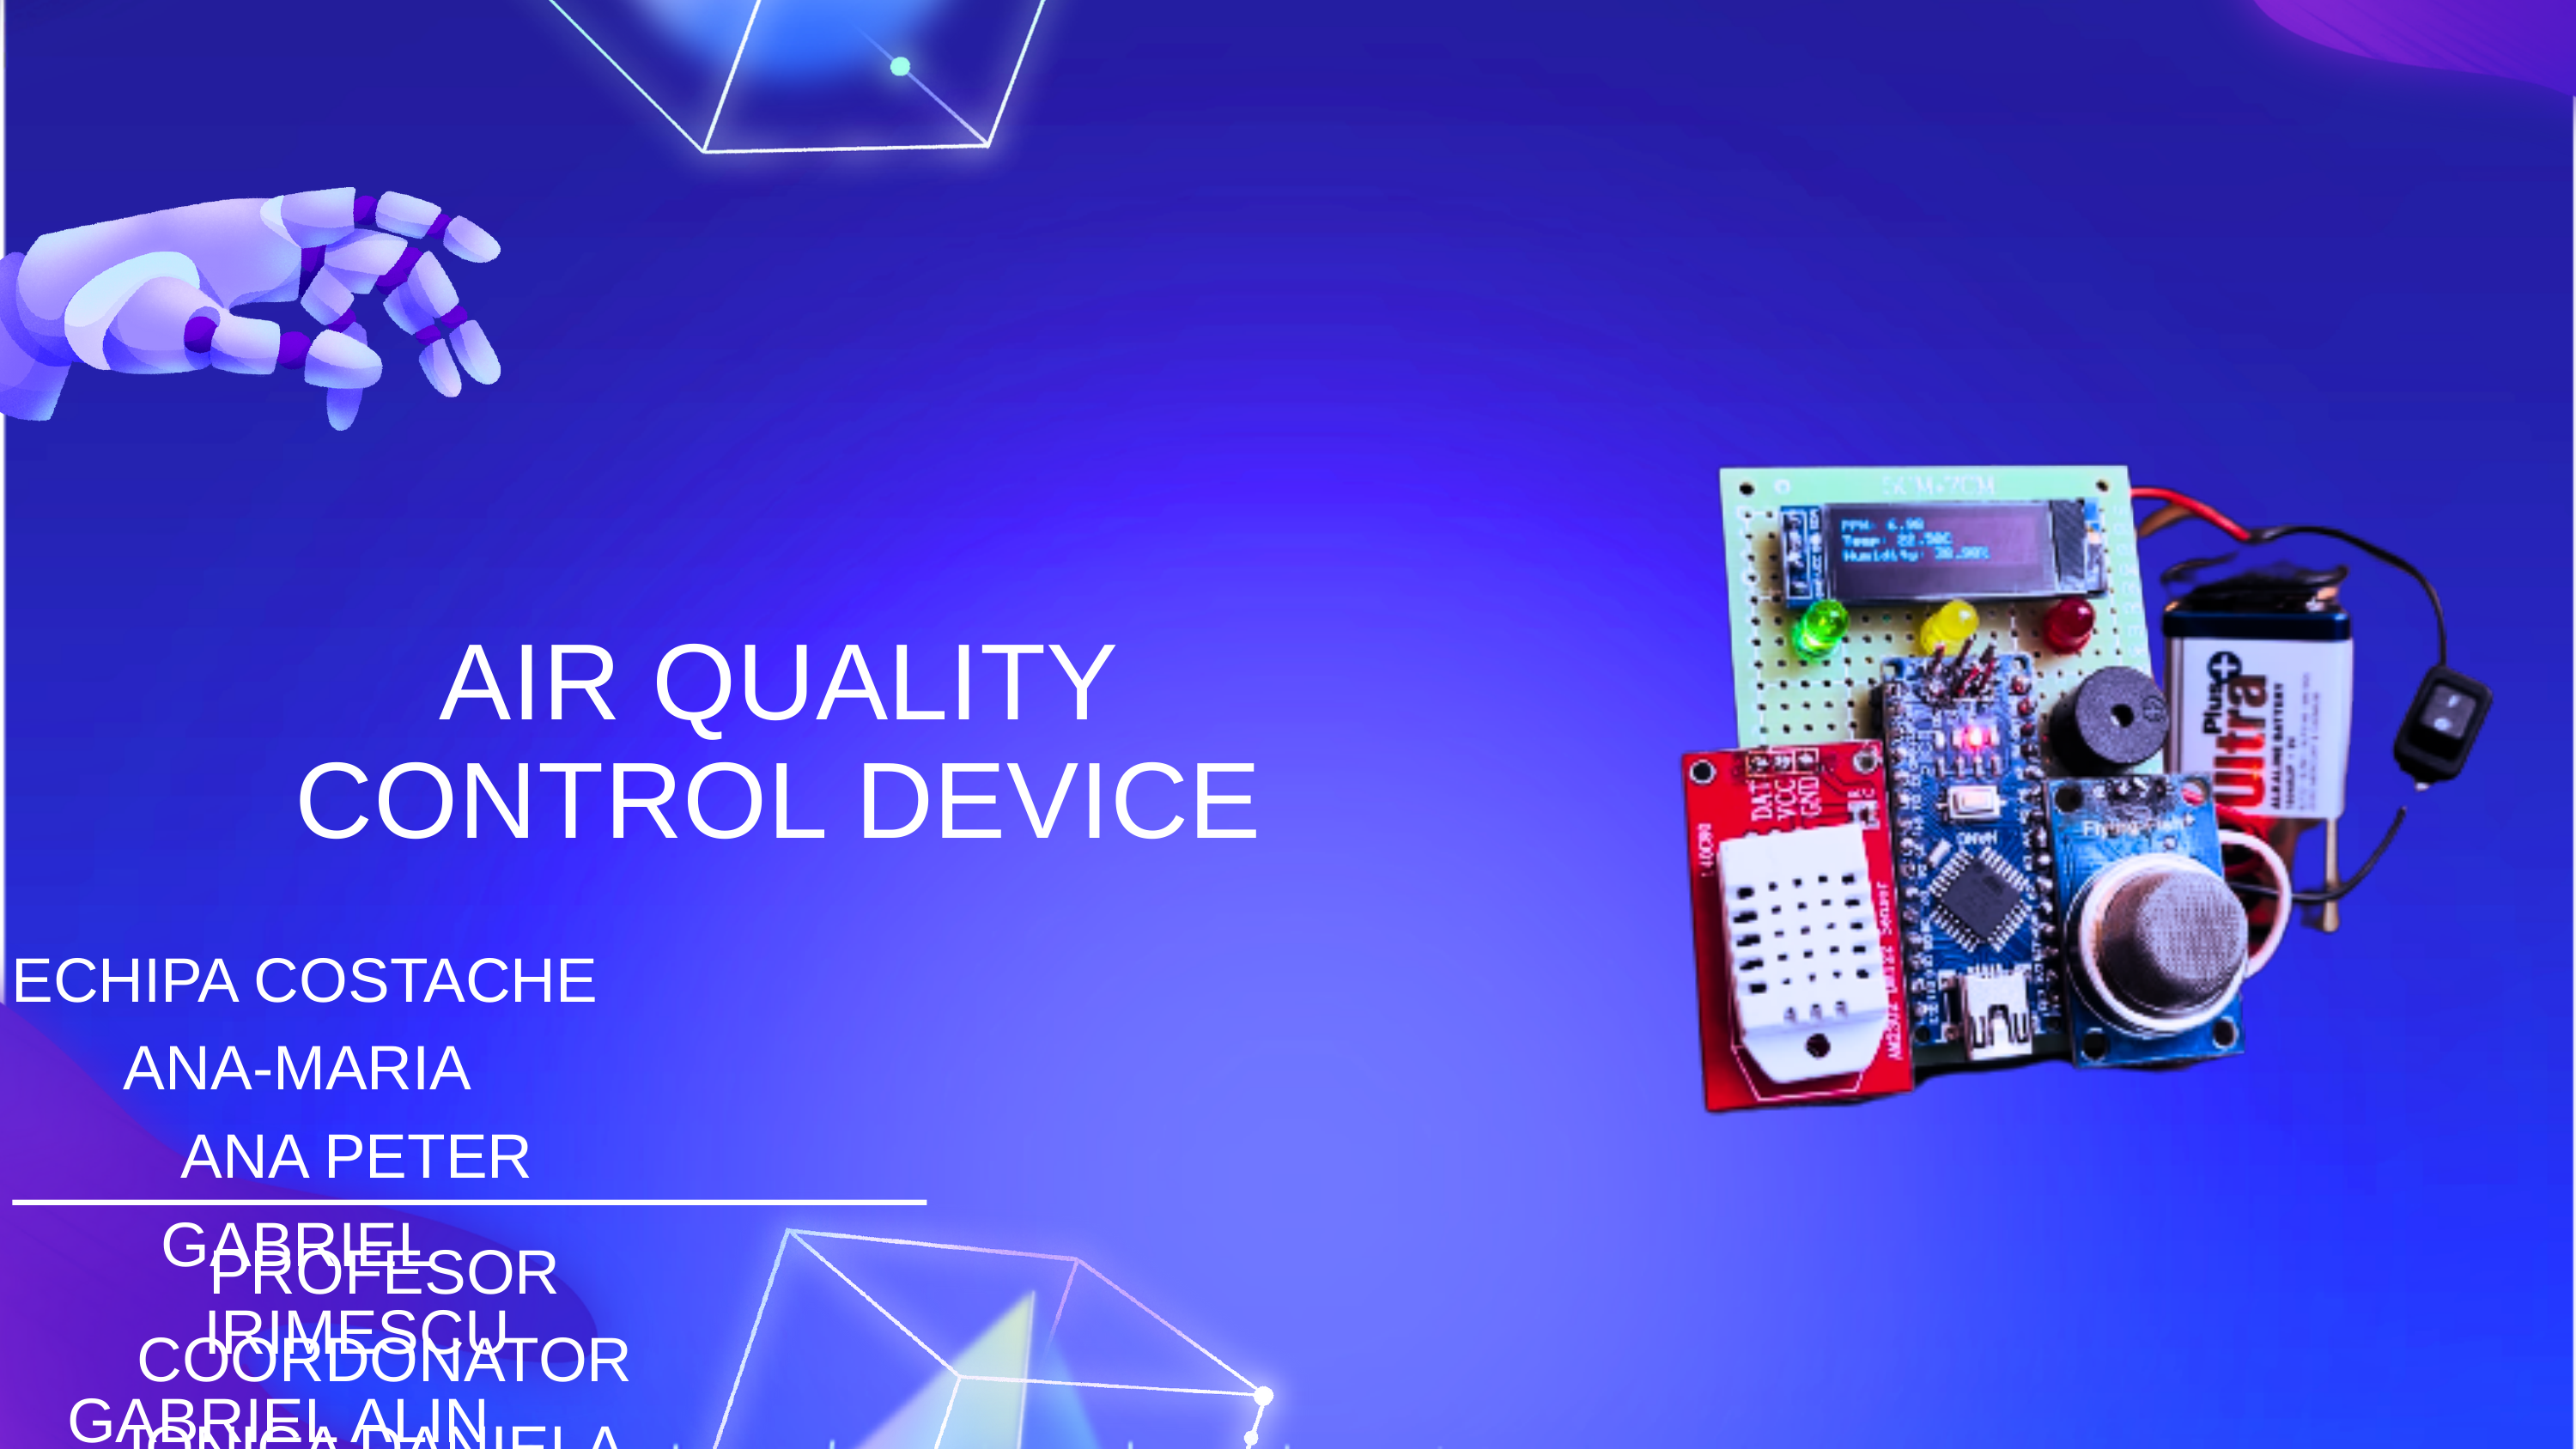

AIR QUALITY CONTROL DEVICE

ECHIPA COSTACHE ANA-MARIA
      ANA PETER GABRIEL
      IRIMESCU GABRIEL ALIN

PROFESOR COORDONATOR IONICA DANIELA